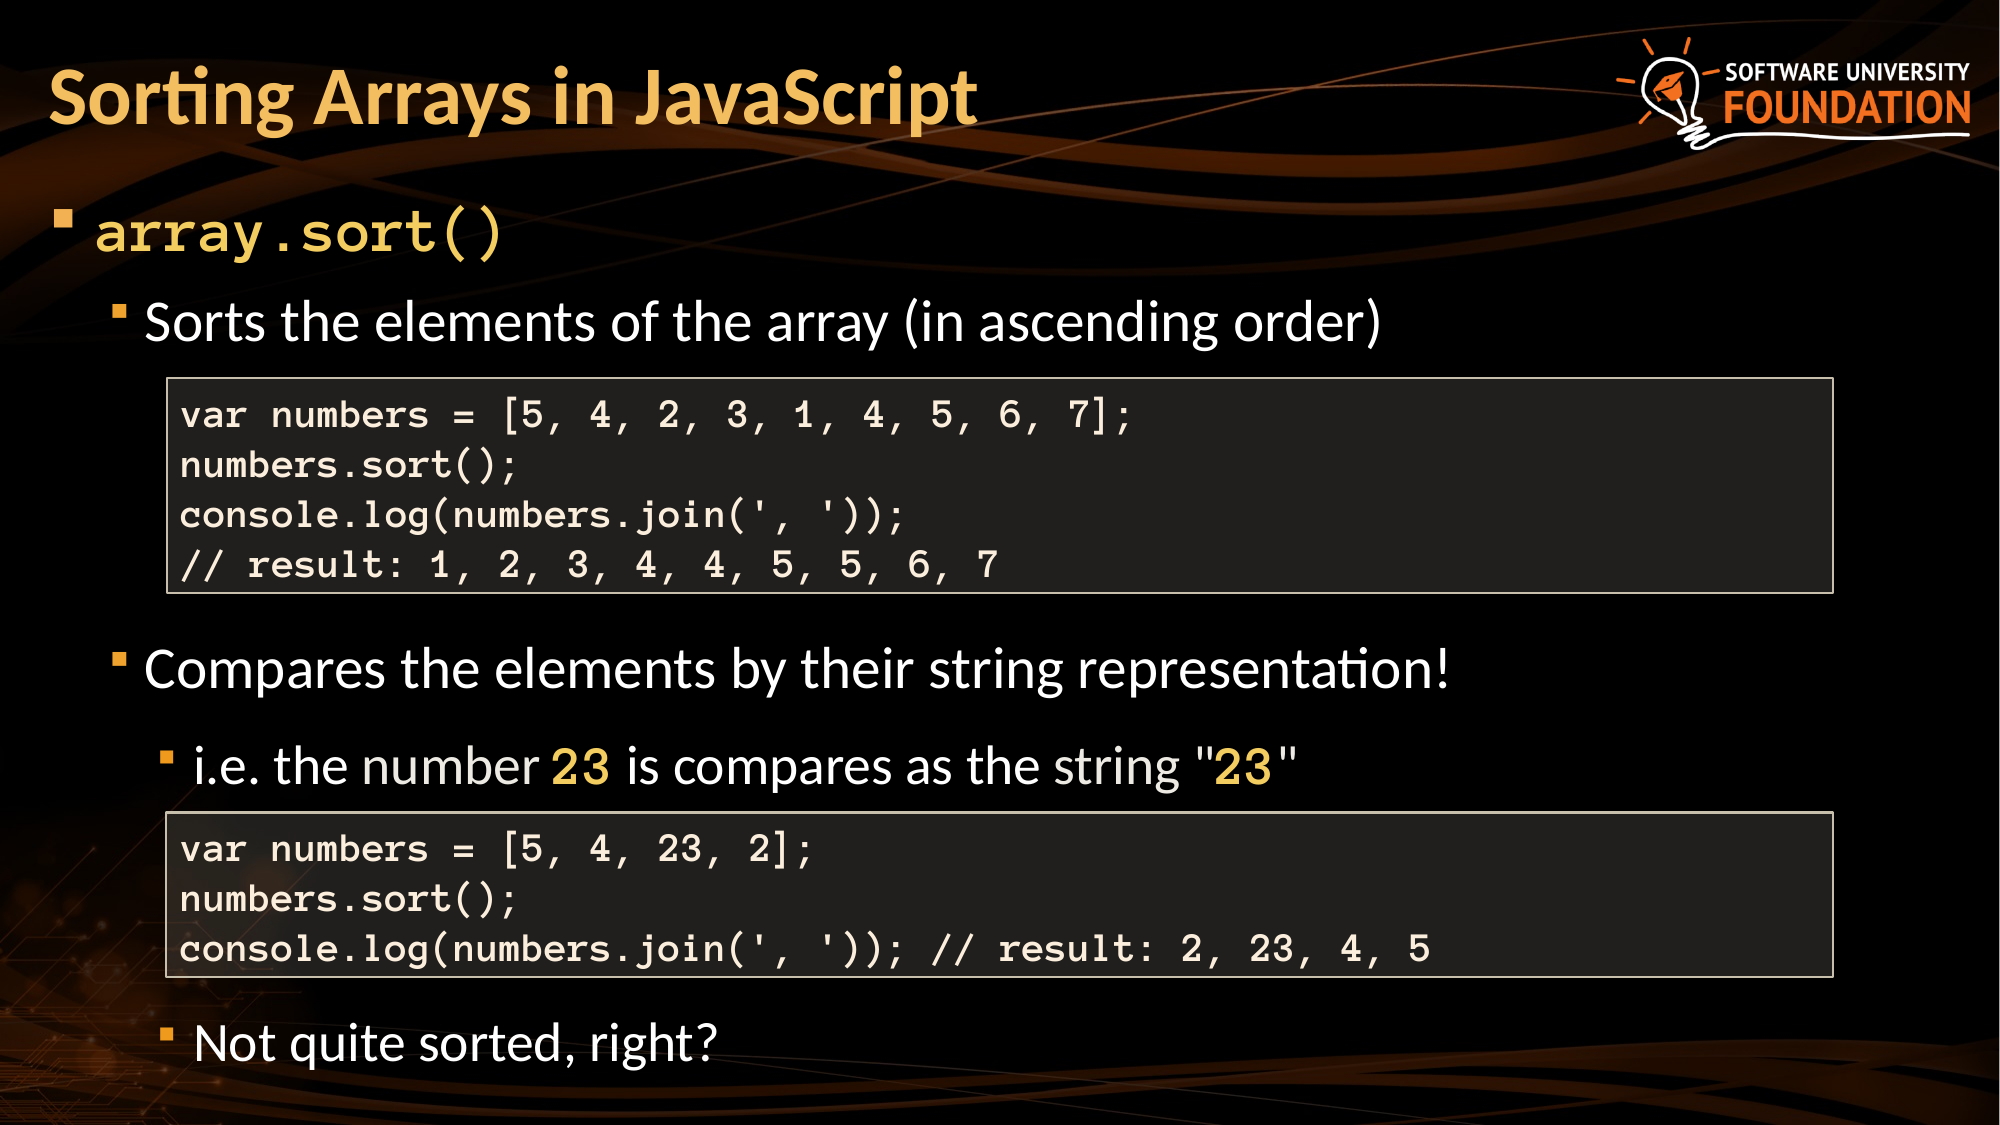

# Sorting Arrays in JavaScript
array.sort()
Sorts the elements of the array (in ascending order)

Compares the elements by their string representation!
i.e. the number 23 is compares as the string "23"

Not quite sorted, right?
var numbers = [5, 4, 2, 3, 1, 4, 5, 6, 7];
numbers.sort();
console.log(numbers.join(', '));
// result: 1, 2, 3, 4, 4, 5, 5, 6, 7
var numbers = [5, 4, 23, 2];
numbers.sort();
console.log(numbers.join(', ')); // result: 2, 23, 4, 5